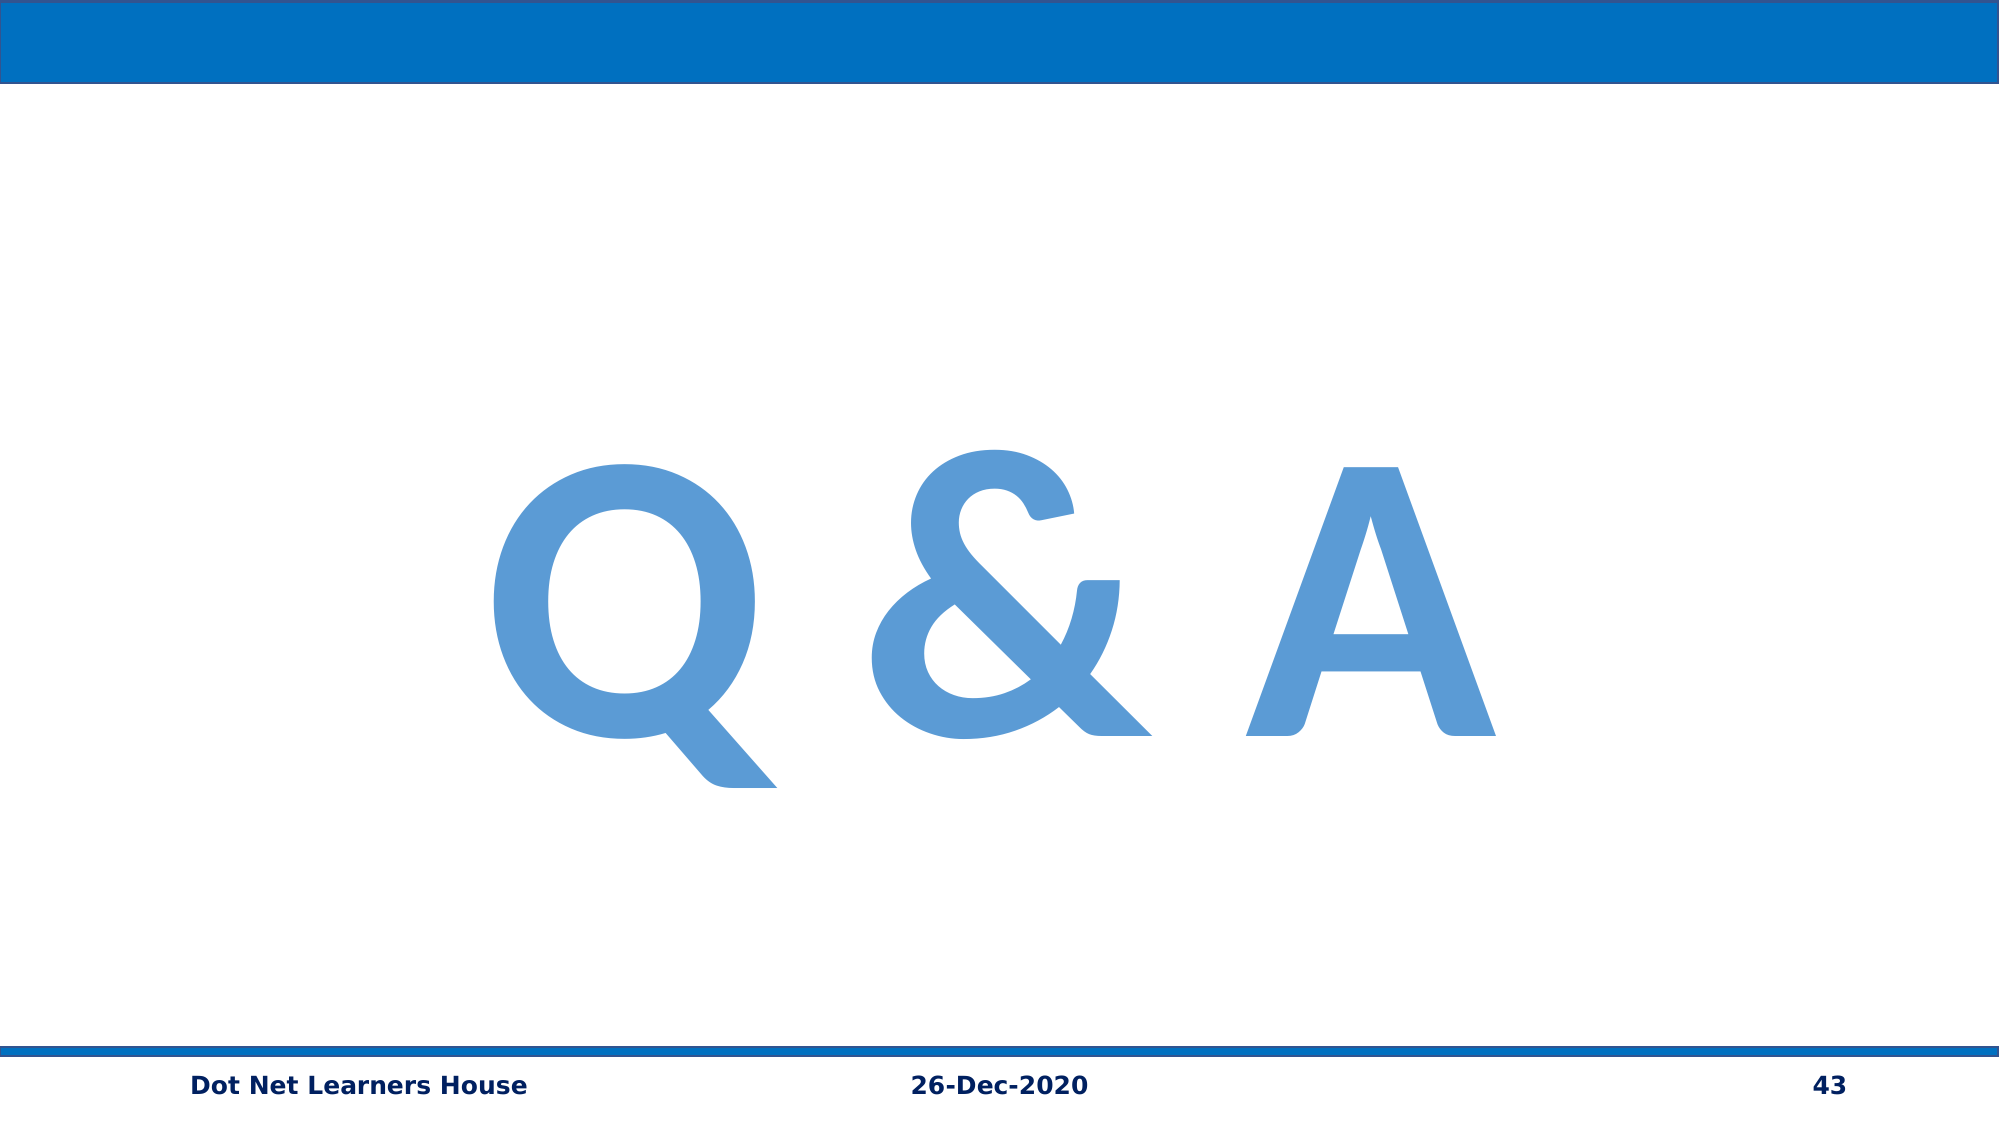

Q & A

26-Dec-2020
43
Dot Net Learners House